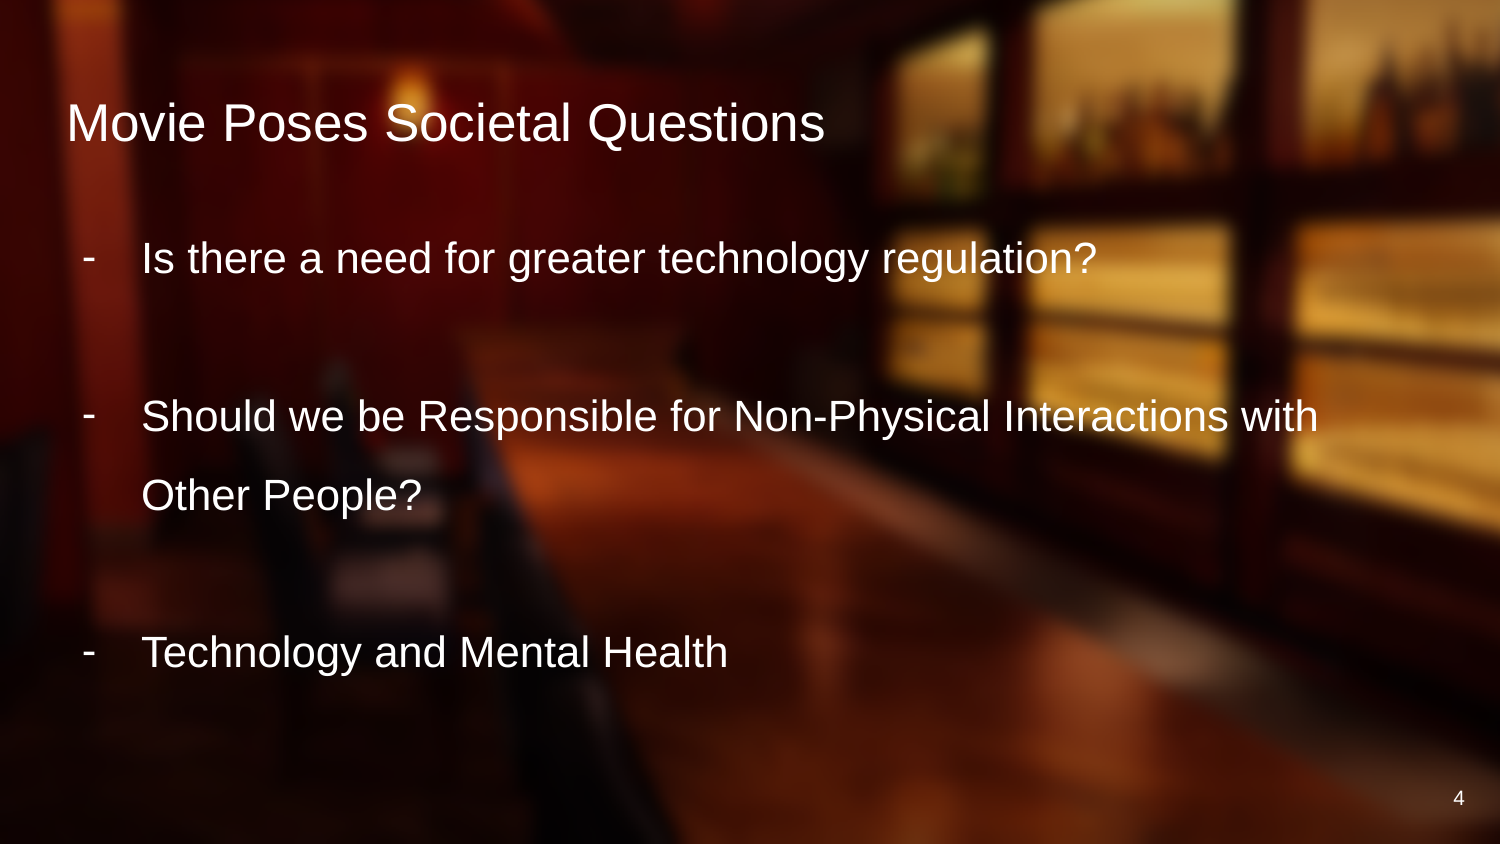

# Movie Poses Societal Questions
Is there a need for greater technology regulation?

Should we be Responsible for Non-Physical Interactions with Other People?

Technology and Mental Health
4